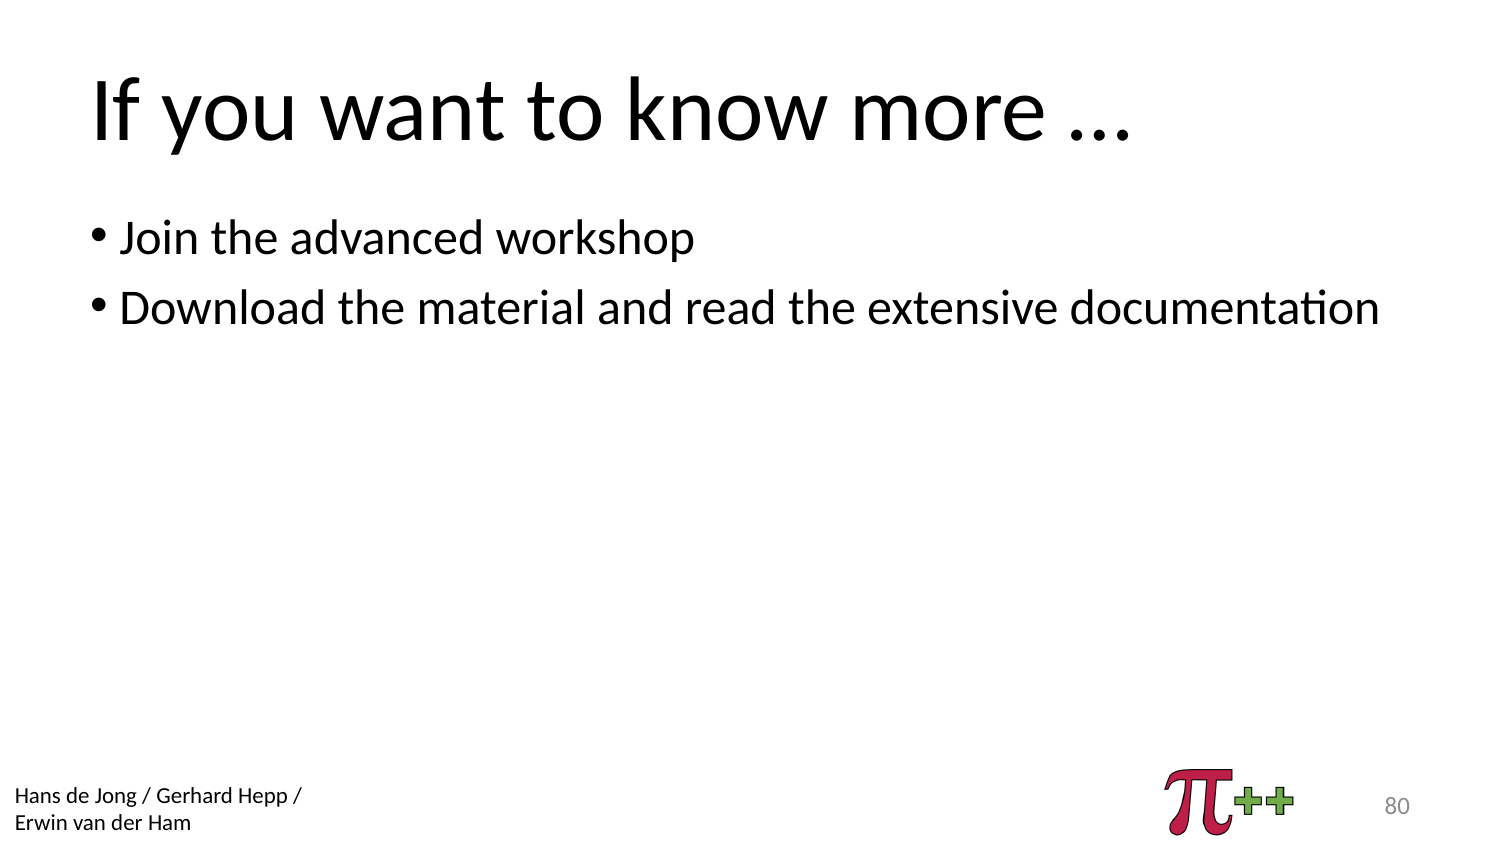

# If you want to know more …
Join the advanced workshop
Download the material and read the extensive documentation
80